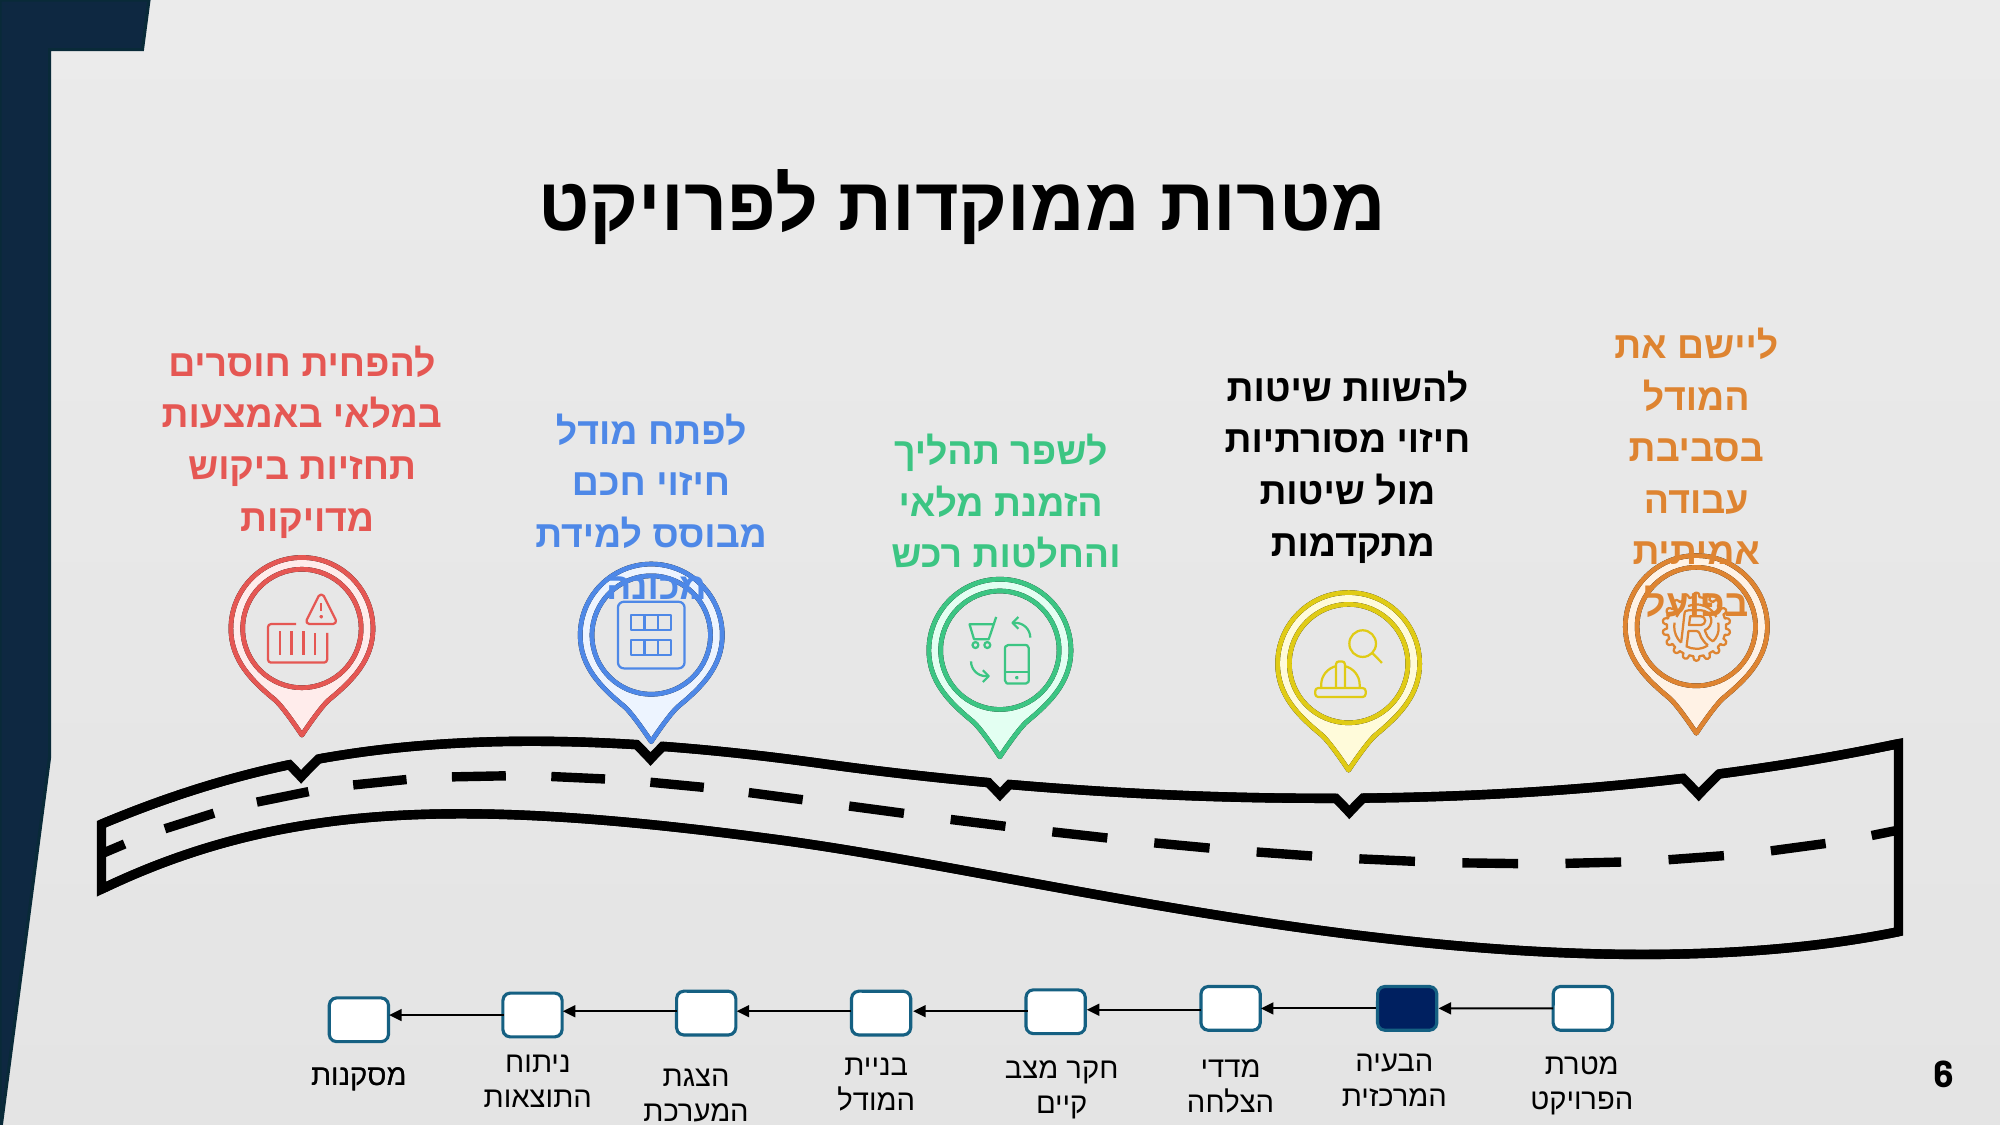

מטרות ממוקדות לפרויקט
ליישם את המודל בסביבת עבודה אמיתית בפועל
להפחית חוסרים במלאי באמצעות תחזיות ביקוש מדויקות
להשוות שיטות חיזוי מסורתיות מול שיטות מתקדמות
לפתח מודל חיזוי חכם מבוסס למידת מכונה
לשפר תהליך הזמנת מלאי והחלטות רכש

הבעיה המרכזית
ניתוח
התוצאות
מטרת הפרויקט
בניית המודל החדש
מדדי הצלחה כמותיים
חקר מצב קיים
מסקנות
מסקנות
הצגת המערכת
6